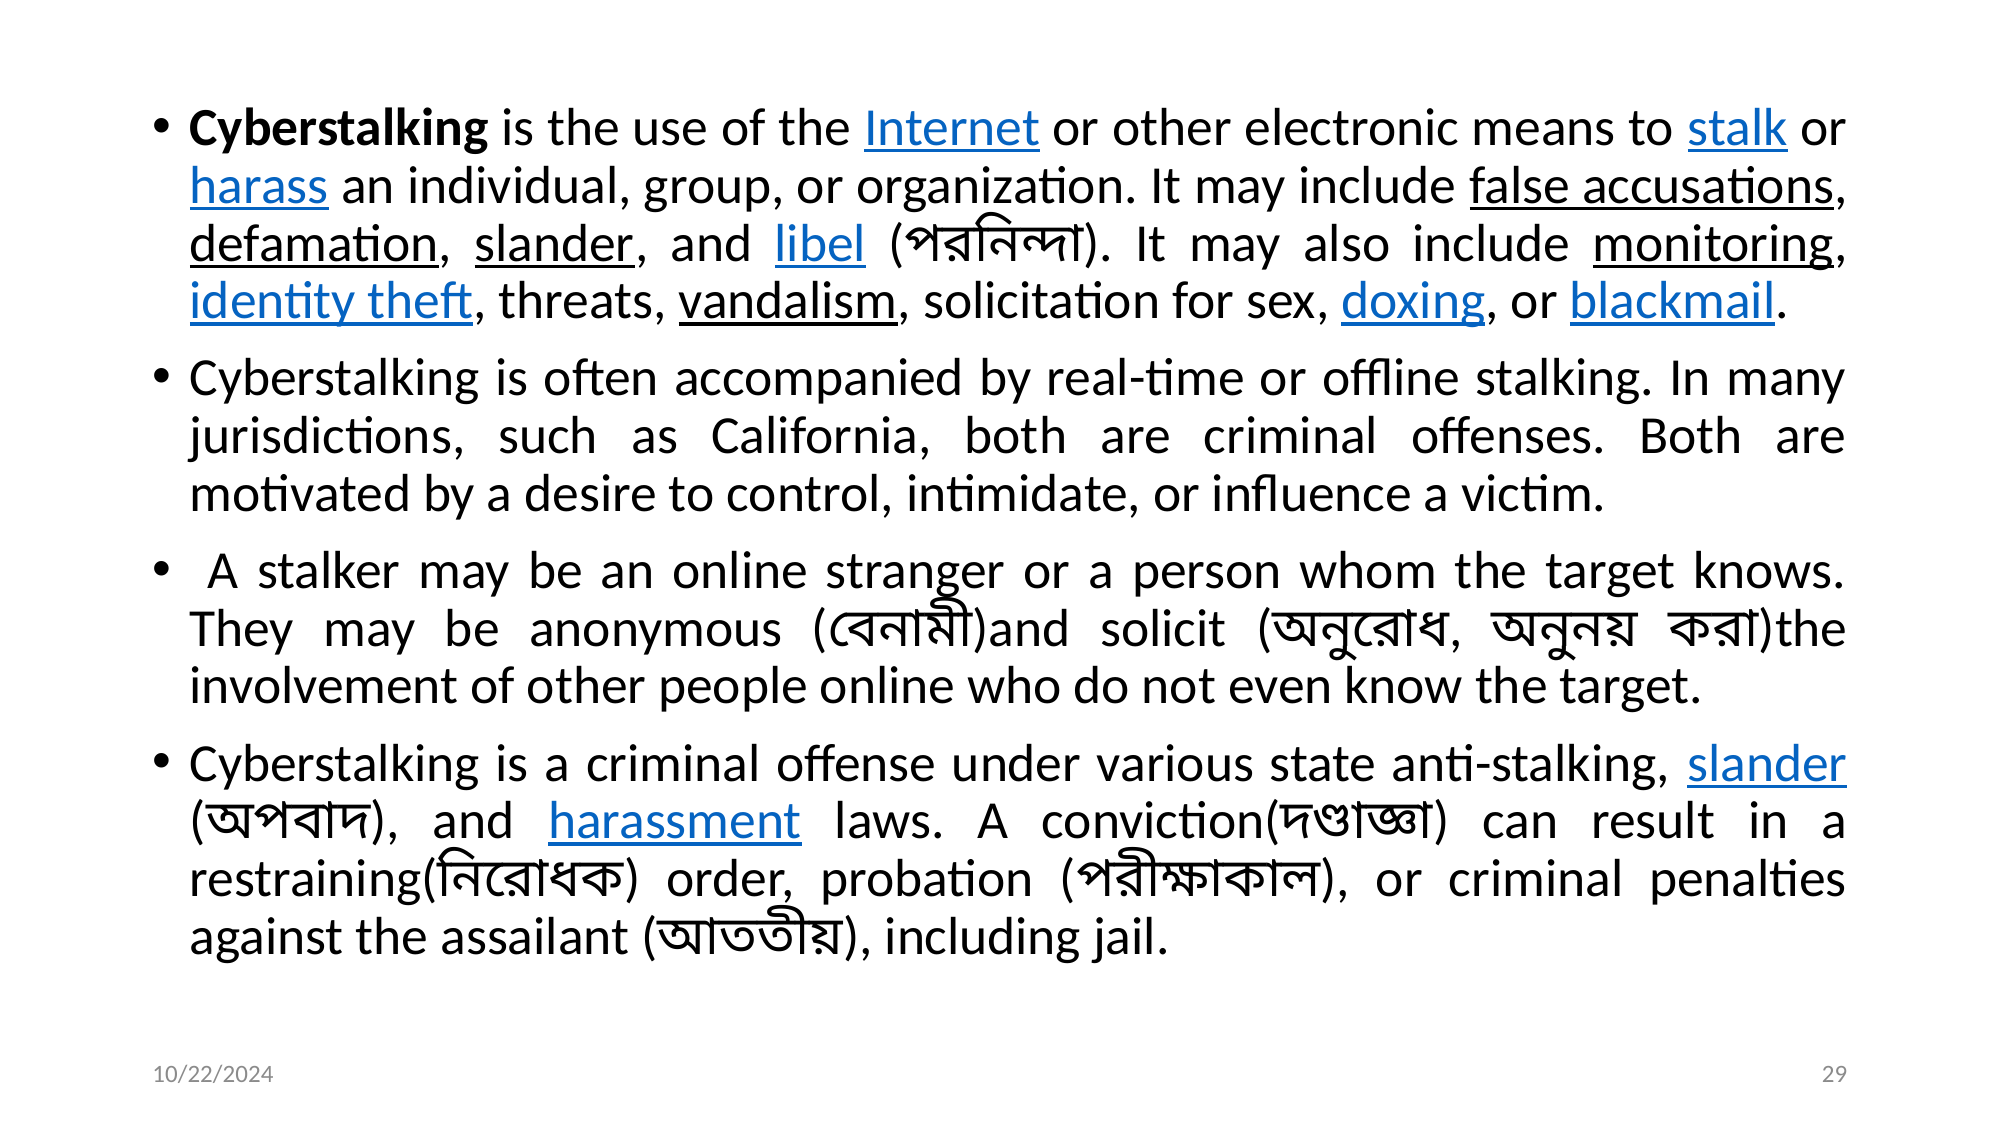

Cyberstalking is the use of the Internet or other electronic means to stalk or harass an individual, group, or organization. It may include false accusations, defamation, slander, and libel (পরনিন্দা). It may also include monitoring, identity theft, threats, vandalism, solicitation for sex, doxing, or blackmail.
Cyberstalking is often accompanied by real-time or offline stalking. In many jurisdictions, such as California, both are criminal offenses. Both are motivated by a desire to control, intimidate, or influence a victim.
 A stalker may be an online stranger or a person whom the target knows. They may be anonymous (বেনামী)and solicit (অনুরোধ, অনুনয় করা)the involvement of other people online who do not even know the target.
Cyberstalking is a criminal offense under various state anti-stalking, slander(অপবাদ), and harassment laws. A conviction(দণ্ডাজ্ঞা) can result in a restraining(নিরোধক) order, probation (পরীক্ষাকাল), or criminal penalties against the assailant (আততীয়), including jail.

10/22/2024
29